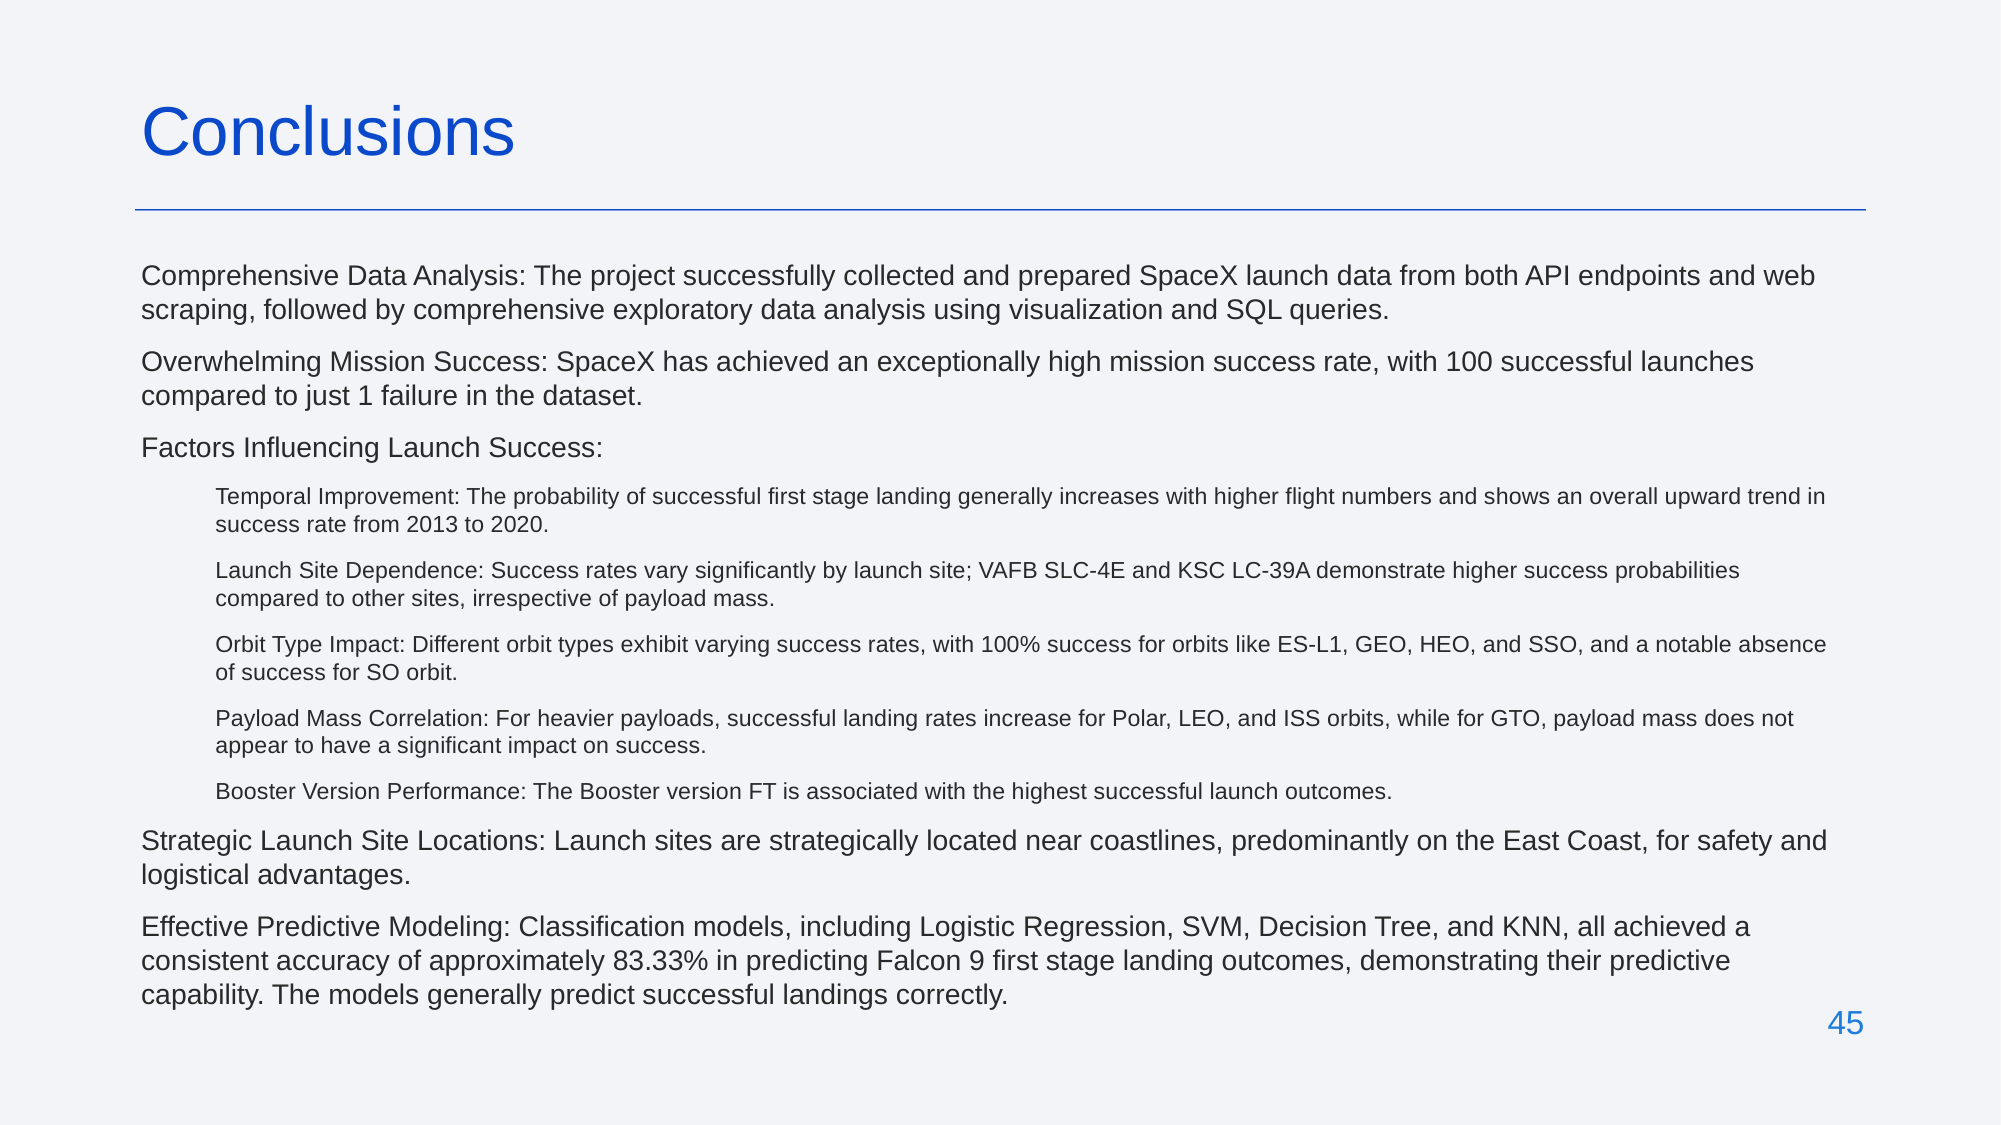

Conclusions
Comprehensive Data Analysis: The project successfully collected and prepared SpaceX launch data from both API endpoints and web scraping, followed by comprehensive exploratory data analysis using visualization and SQL queries.
Overwhelming Mission Success: SpaceX has achieved an exceptionally high mission success rate, with 100 successful launches compared to just 1 failure in the dataset.
Factors Influencing Launch Success:
Temporal Improvement: The probability of successful first stage landing generally increases with higher flight numbers and shows an overall upward trend in success rate from 2013 to 2020.
Launch Site Dependence: Success rates vary significantly by launch site; VAFB SLC-4E and KSC LC-39A demonstrate higher success probabilities compared to other sites, irrespective of payload mass.
Orbit Type Impact: Different orbit types exhibit varying success rates, with 100% success for orbits like ES-L1, GEO, HEO, and SSO, and a notable absence of success for SO orbit.
Payload Mass Correlation: For heavier payloads, successful landing rates increase for Polar, LEO, and ISS orbits, while for GTO, payload mass does not appear to have a significant impact on success.
Booster Version Performance: The Booster version FT is associated with the highest successful launch outcomes.
Strategic Launch Site Locations: Launch sites are strategically located near coastlines, predominantly on the East Coast, for safety and logistical advantages.
Effective Predictive Modeling: Classification models, including Logistic Regression, SVM, Decision Tree, and KNN, all achieved a consistent accuracy of approximately 83.33% in predicting Falcon 9 first stage landing outcomes, demonstrating their predictive capability. The models generally predict successful landings correctly.
45